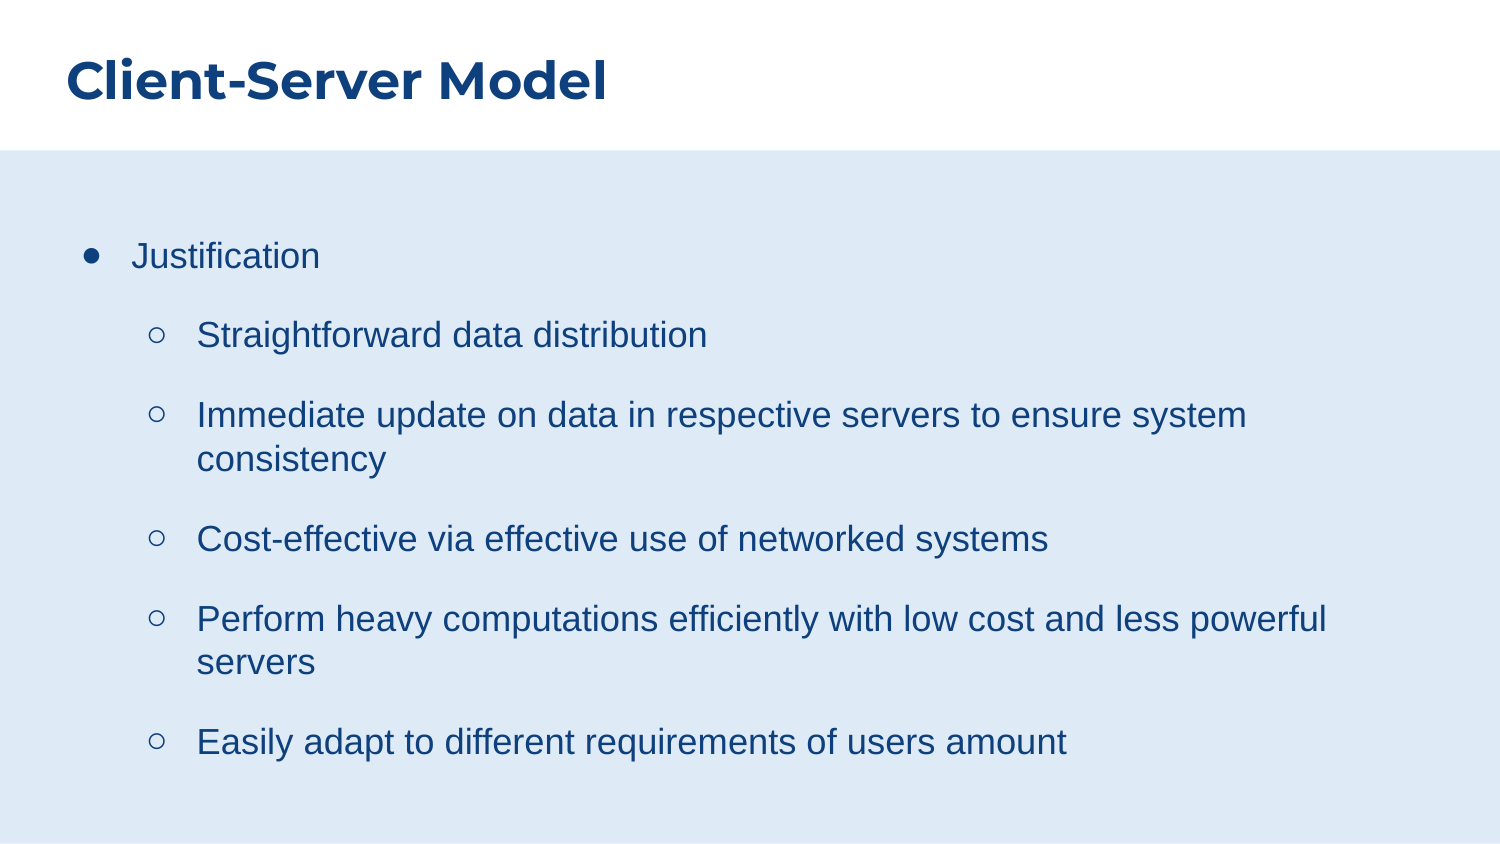

# Client-Server Model
Justification
Straightforward data distribution
Immediate update on data in respective servers to ensure system consistency
Cost-effective via effective use of networked systems
Perform heavy computations efficiently with low cost and less powerful servers
Easily adapt to different requirements of users amount